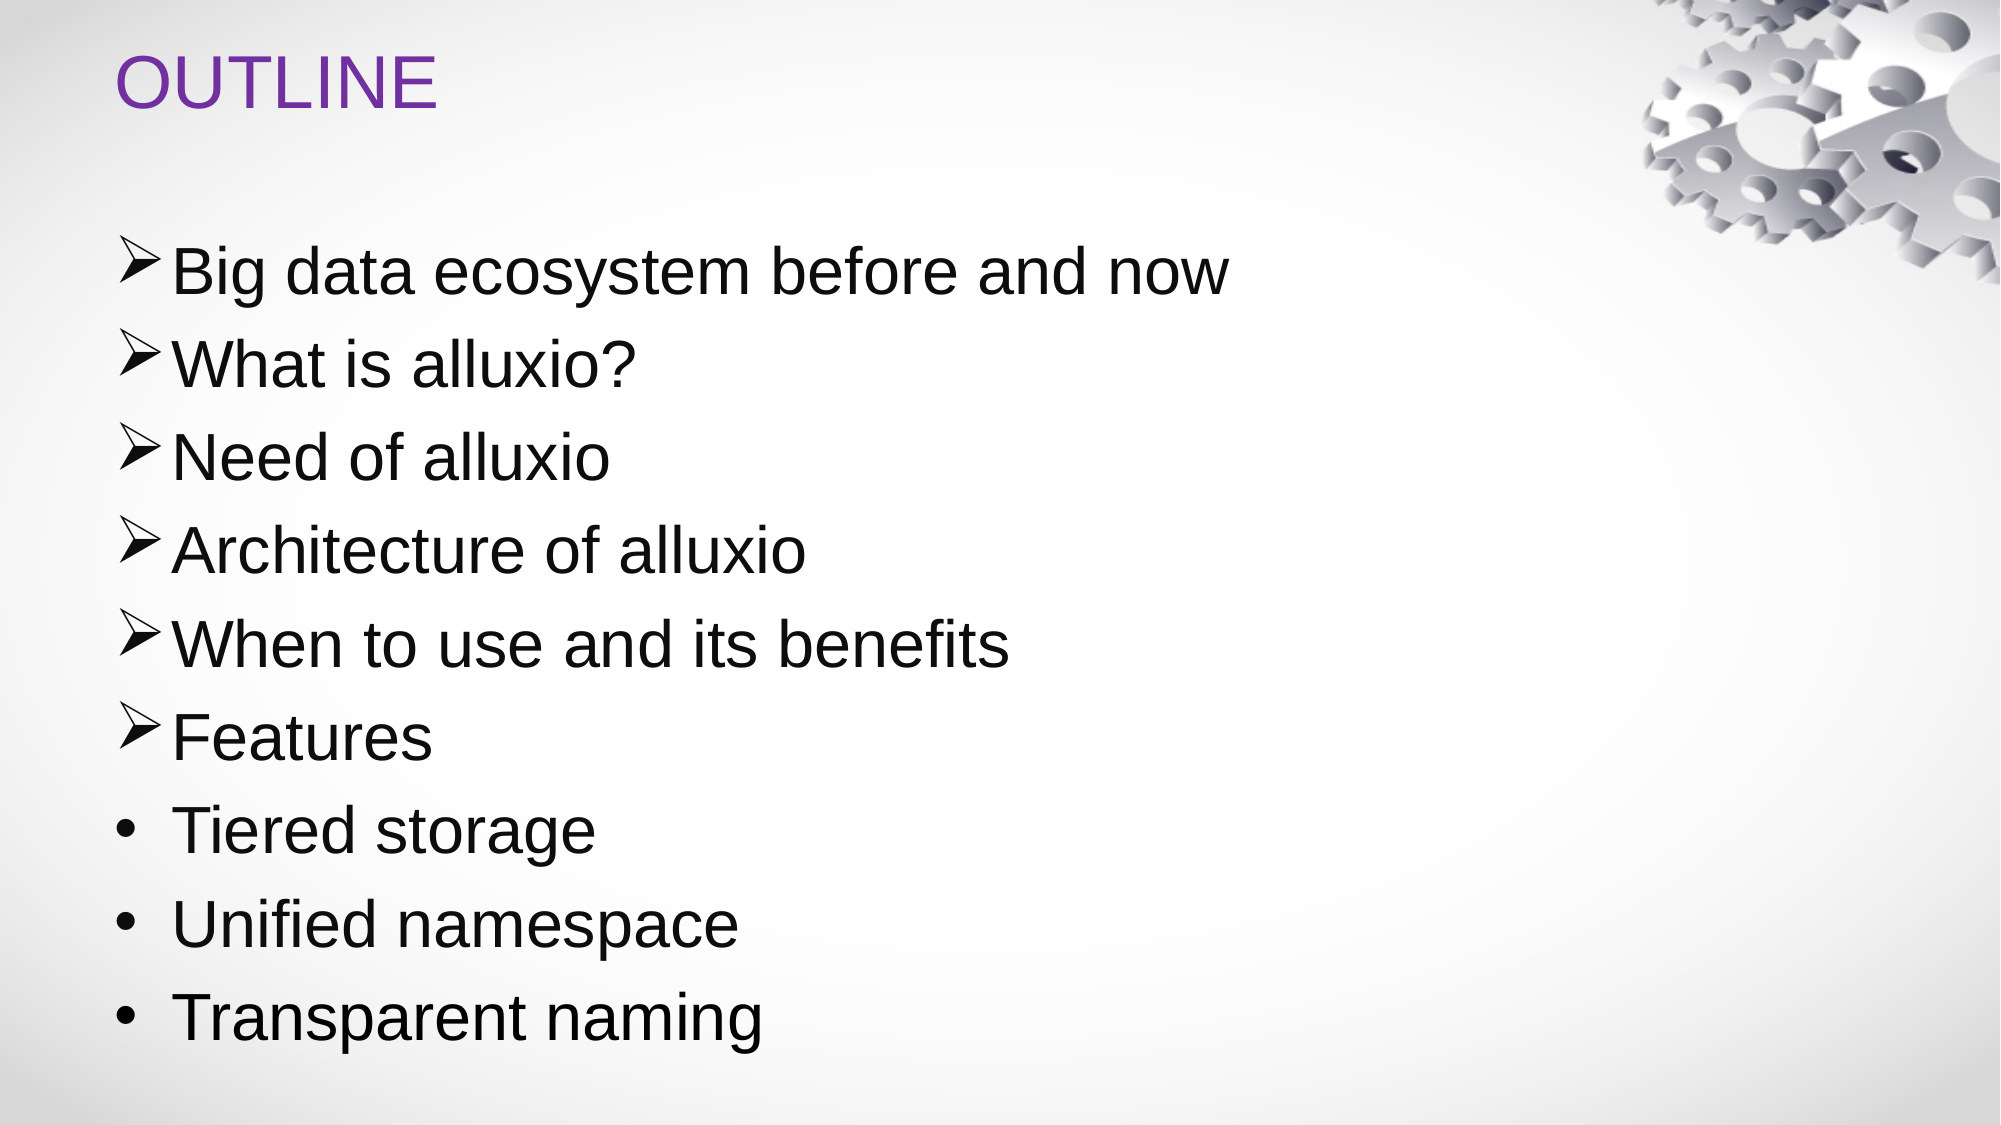

OUTLINE

Big data ecosystem before and now
What is alluxio?
Need of alluxio
Architecture of alluxio
When to use and its benefits
Features
Tiered storage
Unified namespace
Transparent naming